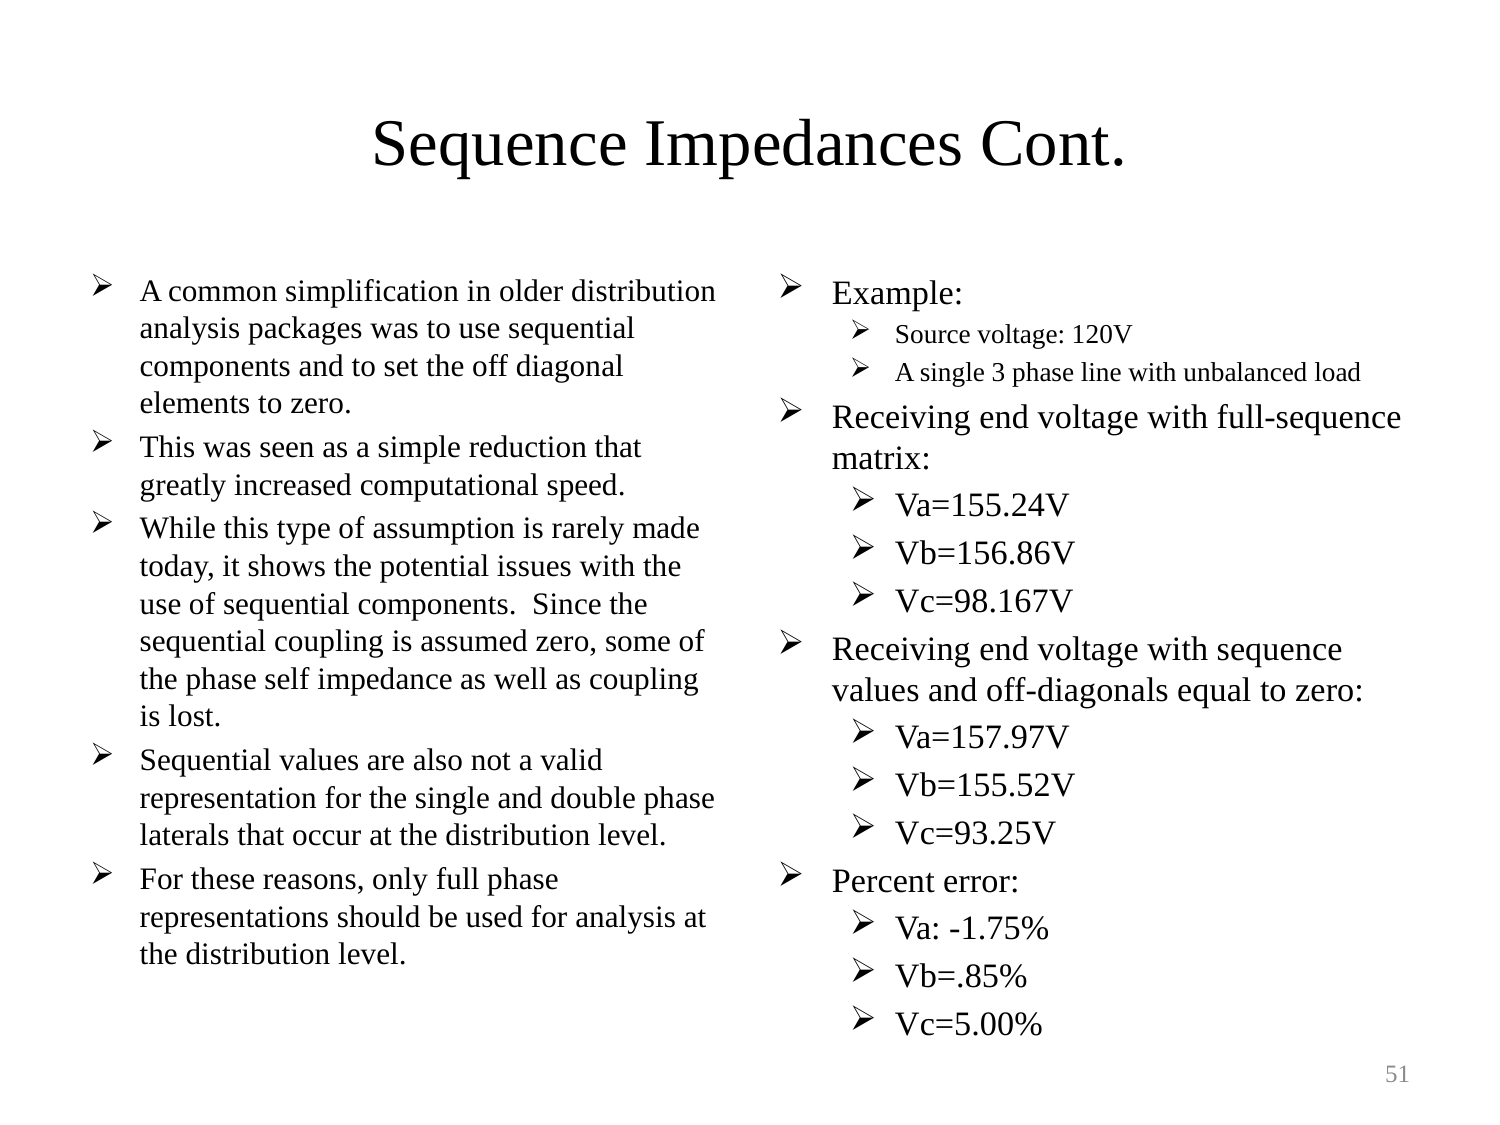

# Sequence Impedances Cont.
A common simplification in older distribution analysis packages was to use sequential components and to set the off diagonal elements to zero.
This was seen as a simple reduction that greatly increased computational speed.
While this type of assumption is rarely made today, it shows the potential issues with the use of sequential components.  Since the sequential coupling is assumed zero, some of the phase self impedance as well as coupling is lost.
Sequential values are also not a valid representation for the single and double phase laterals that occur at the distribution level.
For these reasons, only full phase representations should be used for analysis at the distribution level.
Example:
Source voltage: 120V
A single 3 phase line with unbalanced load
Receiving end voltage with full-sequence matrix:
Va=155.24V
Vb=156.86V
Vc=98.167V
Receiving end voltage with sequence values and off-diagonals equal to zero:
Va=157.97V
Vb=155.52V
Vc=93.25V
Percent error:
Va: -1.75%
Vb=.85%
Vc=5.00%

51